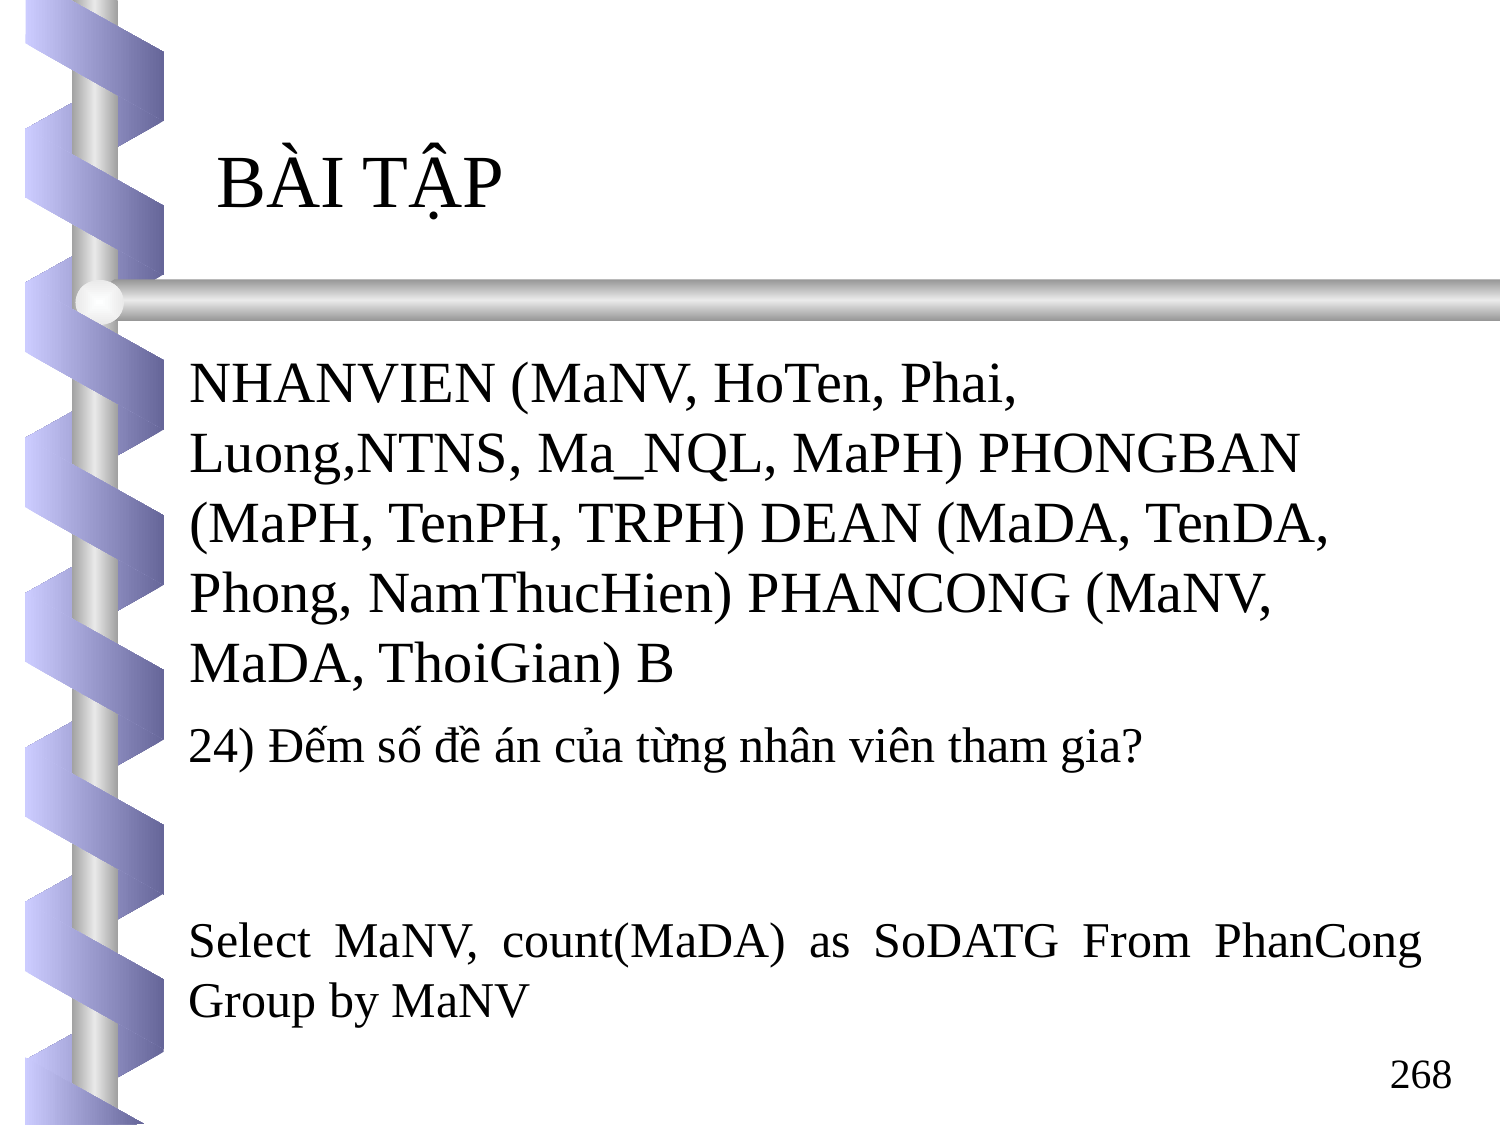

BÀI TẬP
NHANVIEN (MaNV, HoTen, Phai, Luong,NTNS, Ma_NQL, MaPH) PHONGBAN (MaPH, TenPH, TRPH) DEAN (MaDA, TenDA, Phong, NamThucHien) PHANCONG (MaNV, MaDA, ThoiGian) B
24) Đếm số đề án của từng nhân viên tham gia?
Select MaNV, count(MaDA) as SoDATG From PhanCong Group by MaNV